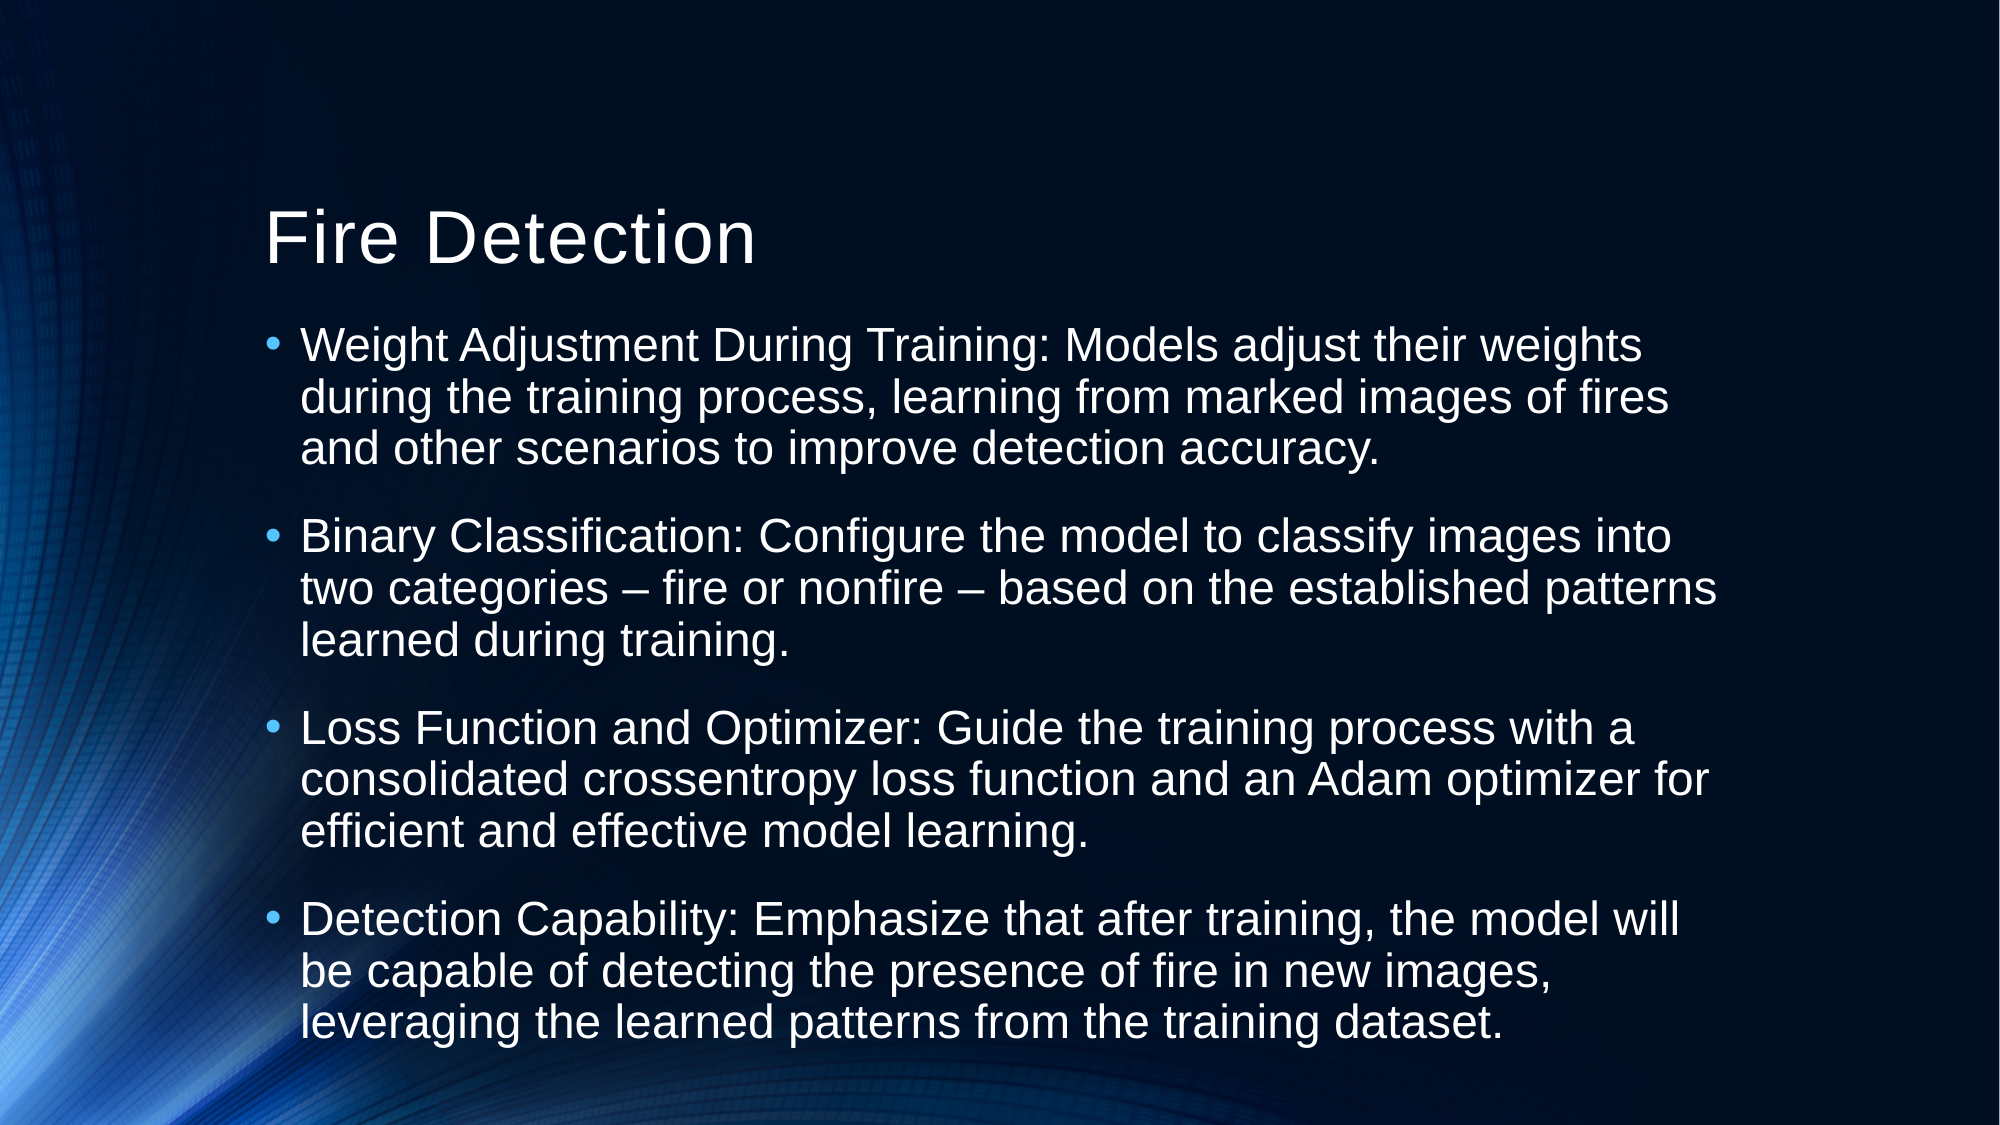

# Fire Detection
Weight Adjustment During Training: Models adjust their weights during the training process, learning from marked images of fires and other scenarios to improve detection accuracy.
Binary Classification: Configure the model to classify images into two categories – fire or nonfire – based on the established patterns learned during training.
Loss Function and Optimizer: Guide the training process with a consolidated crossentropy loss function and an Adam optimizer for efficient and effective model learning.
Detection Capability: Emphasize that after training, the model will be capable of detecting the presence of fire in new images, leveraging the learned patterns from the training dataset.